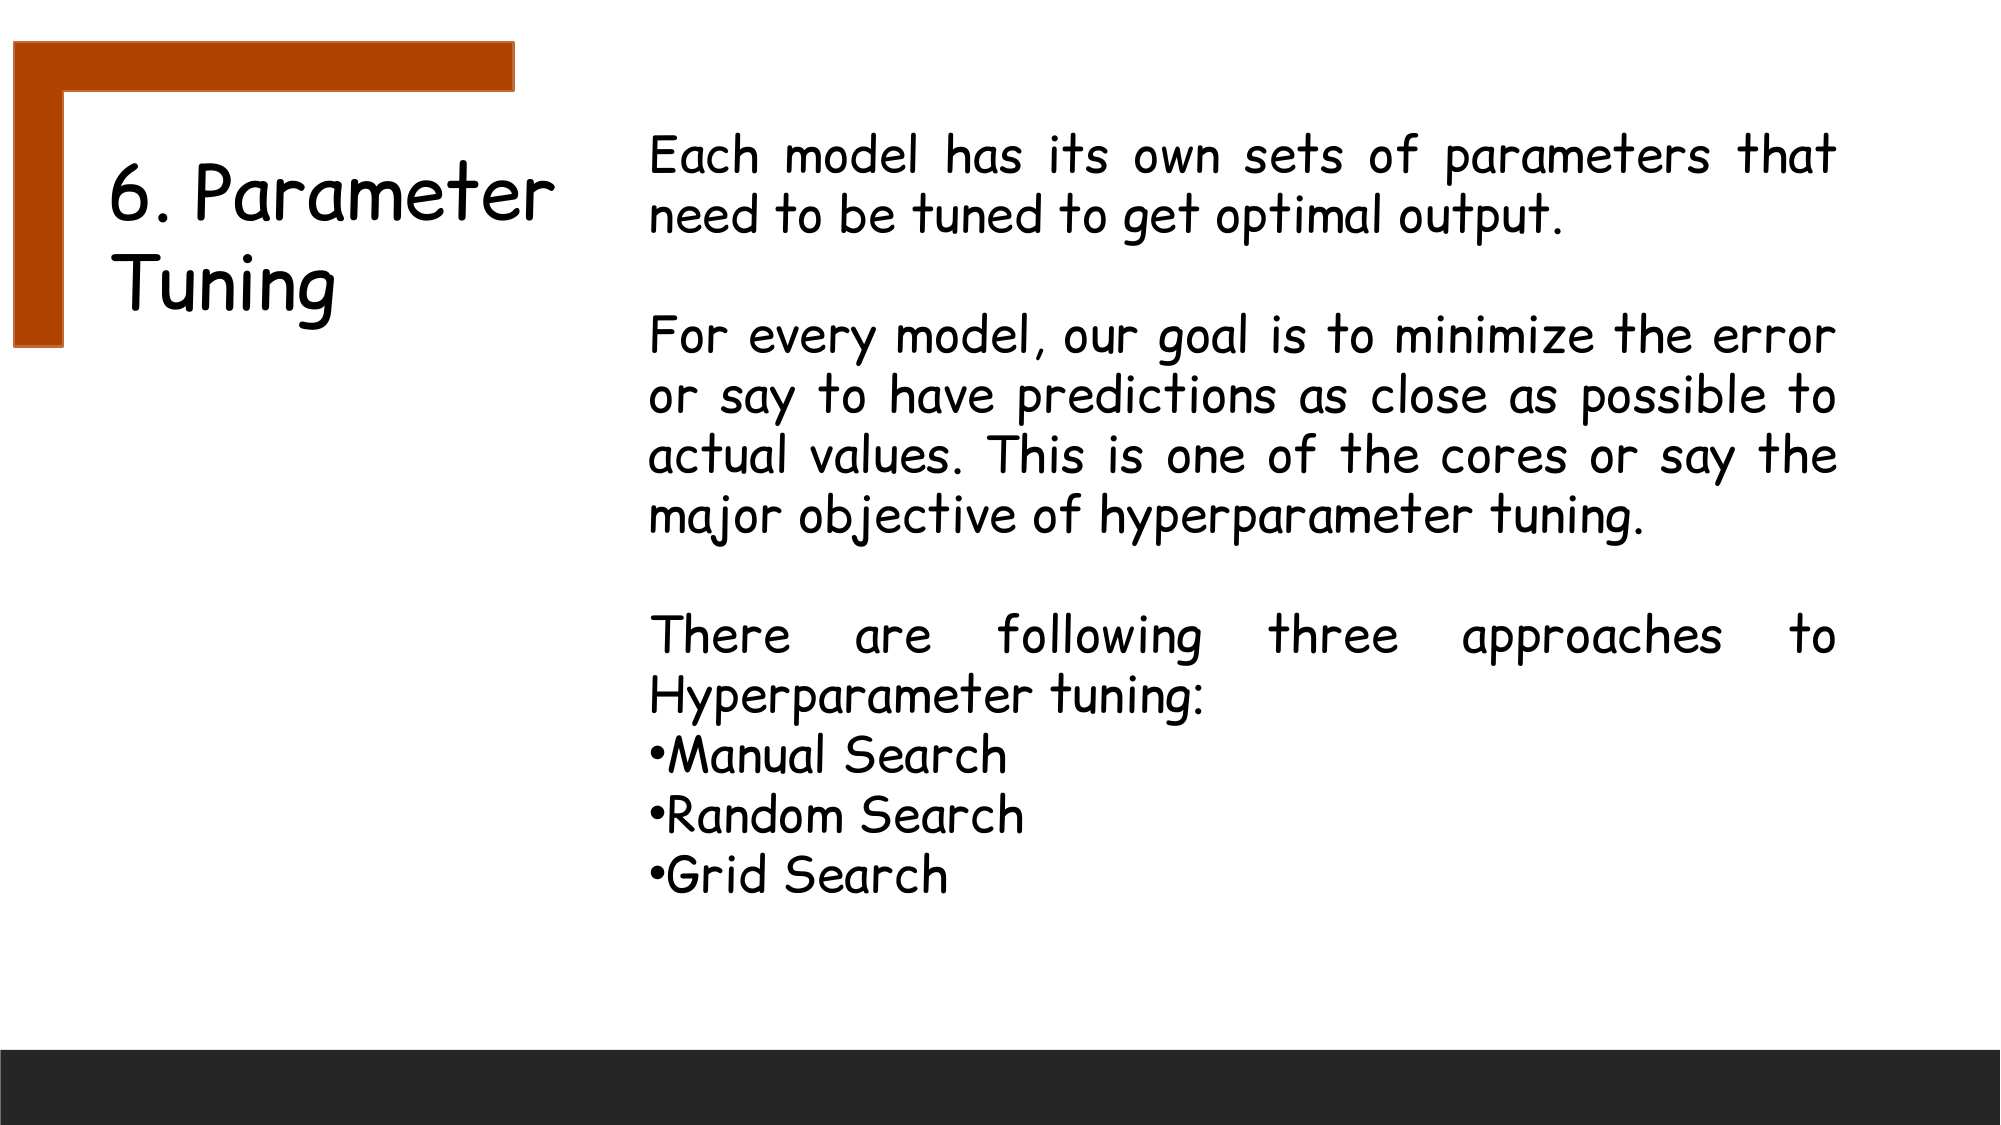

Each model has its own sets of parameters that need to be tuned to get optimal output.

For every model, our goal is to minimize the error or say to have predictions as close as possible to actual values. This is one of the cores or say the major objective of hyperparameter tuning.

There are following three approaches to Hyperparameter tuning:
Manual Search
Random Search
Grid Search

6. Parameter Tuning